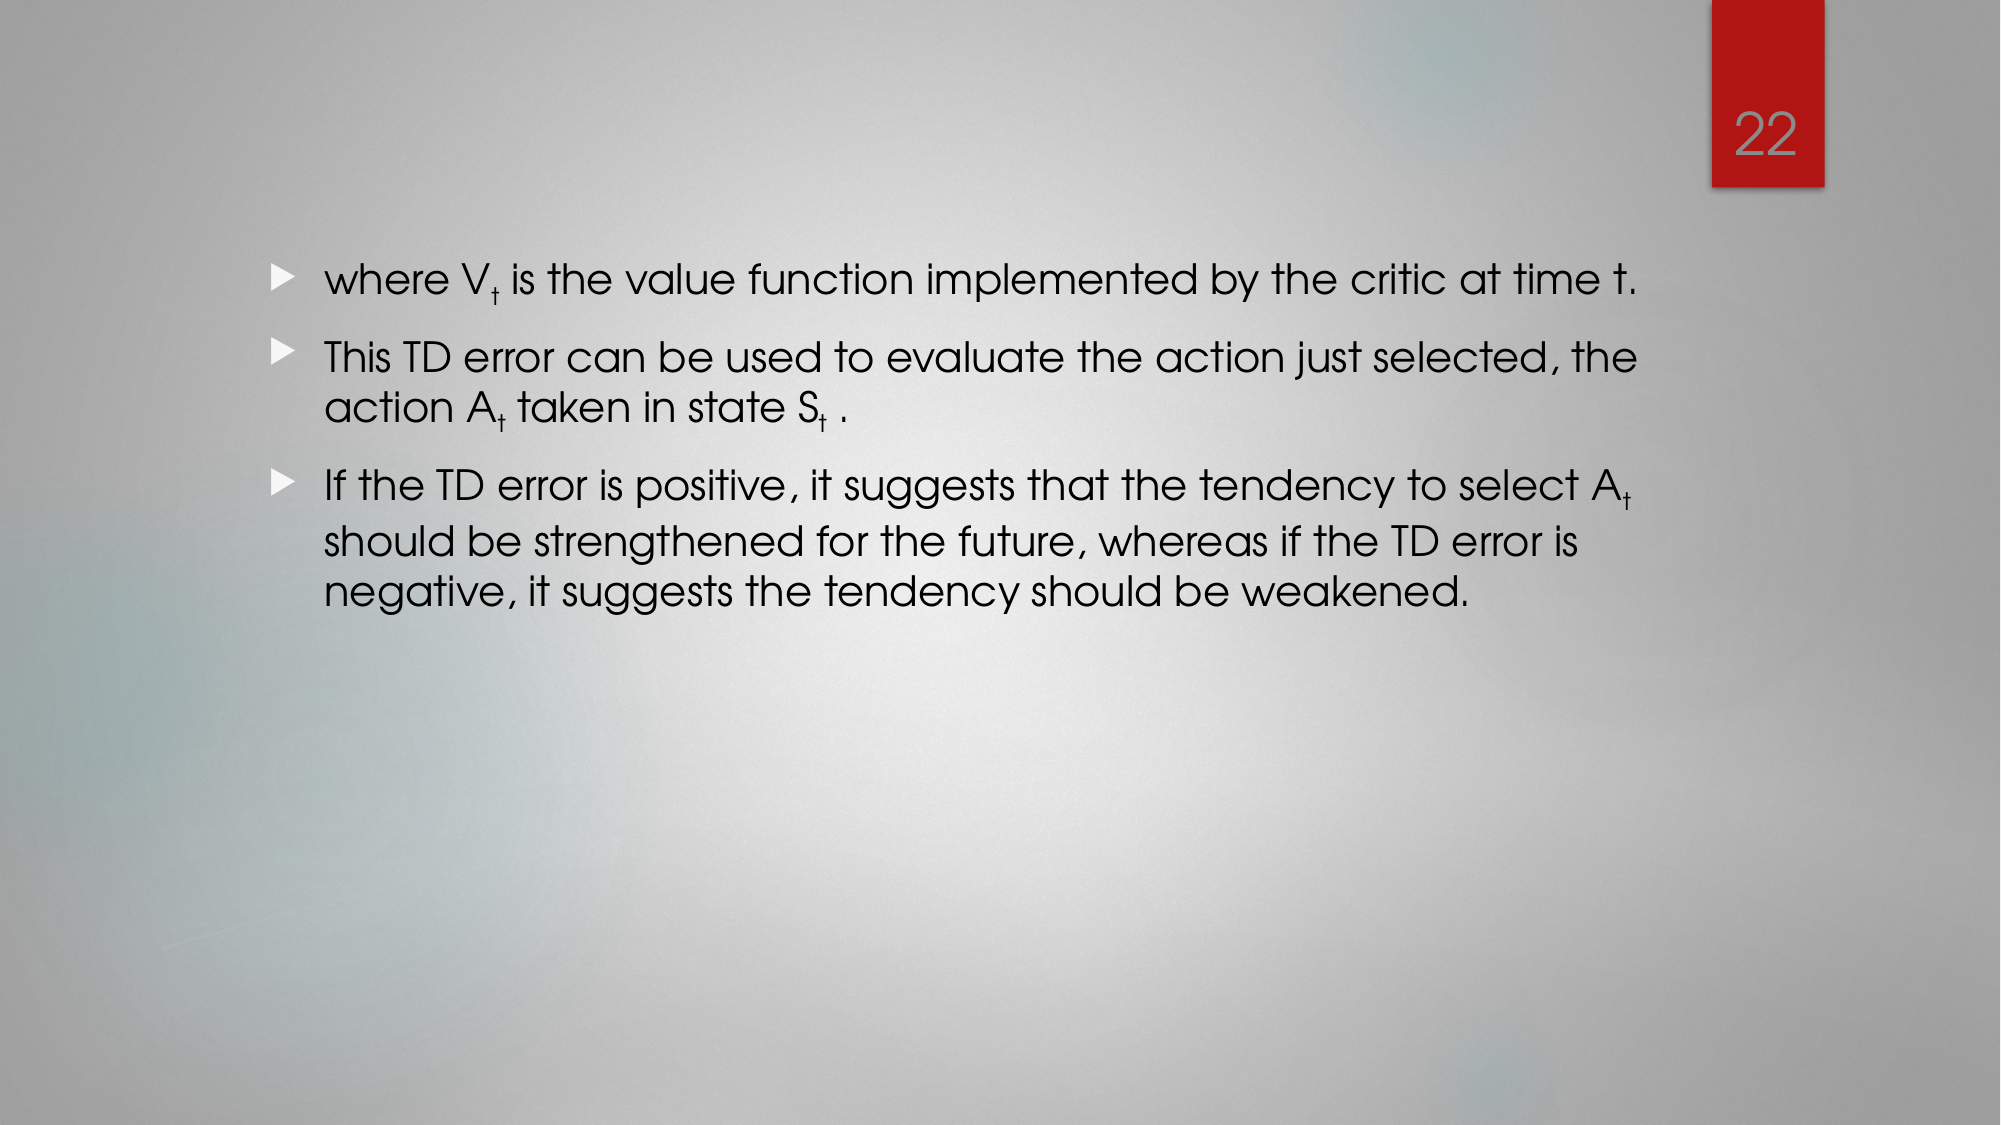

22
#

where Vt is the value function implemented by the critic at time t.
This TD error can be used to evaluate the action just selected, the action At taken in state St .
If the TD error is positive, it suggests that the tendency to select At should be strengthened for the future, whereas if the TD error is negative, it suggests the tendency should be weakened.